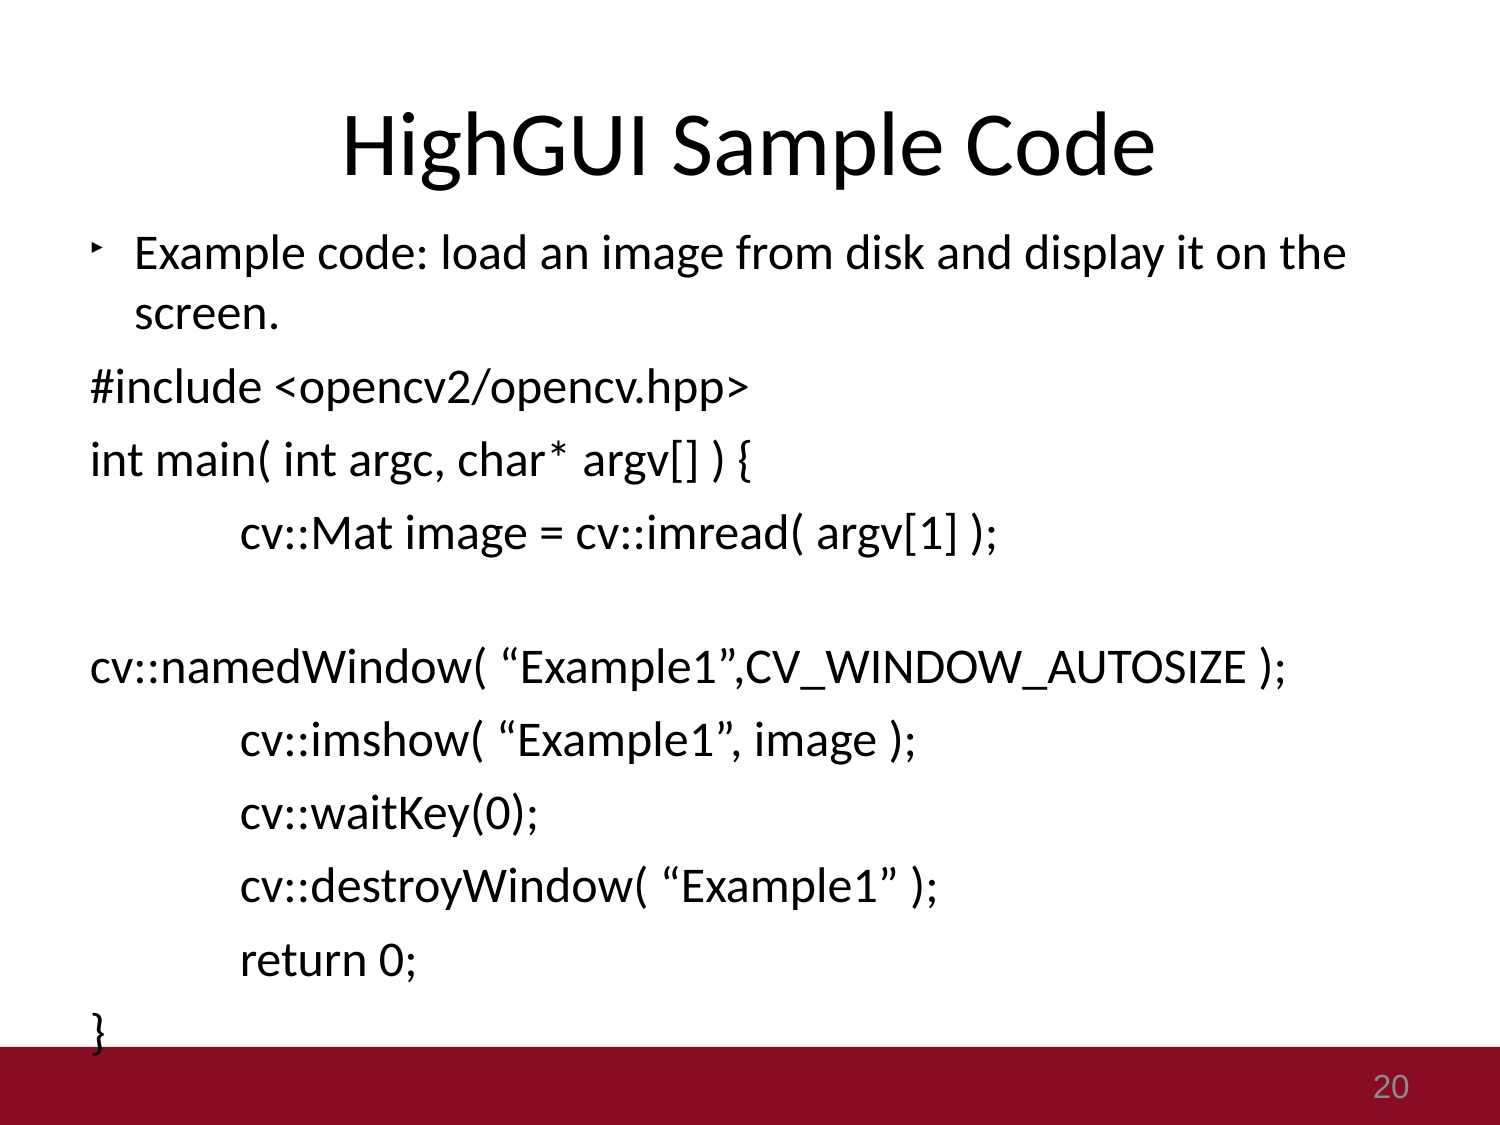

# HighGUI Sample Code
Example code: load an image from disk and display it on the screen.
#include <opencv2/opencv.hpp>
int main( int argc, char* argv[] ) {
	cv::Mat image = cv::imread( argv[1] );
	cv::namedWindow( “Example1”,CV_WINDOW_AUTOSIZE );
	cv::imshow( “Example1”, image );
	cv::waitKey(0);
	cv::destroyWindow( “Example1” );
	return 0;
}

20